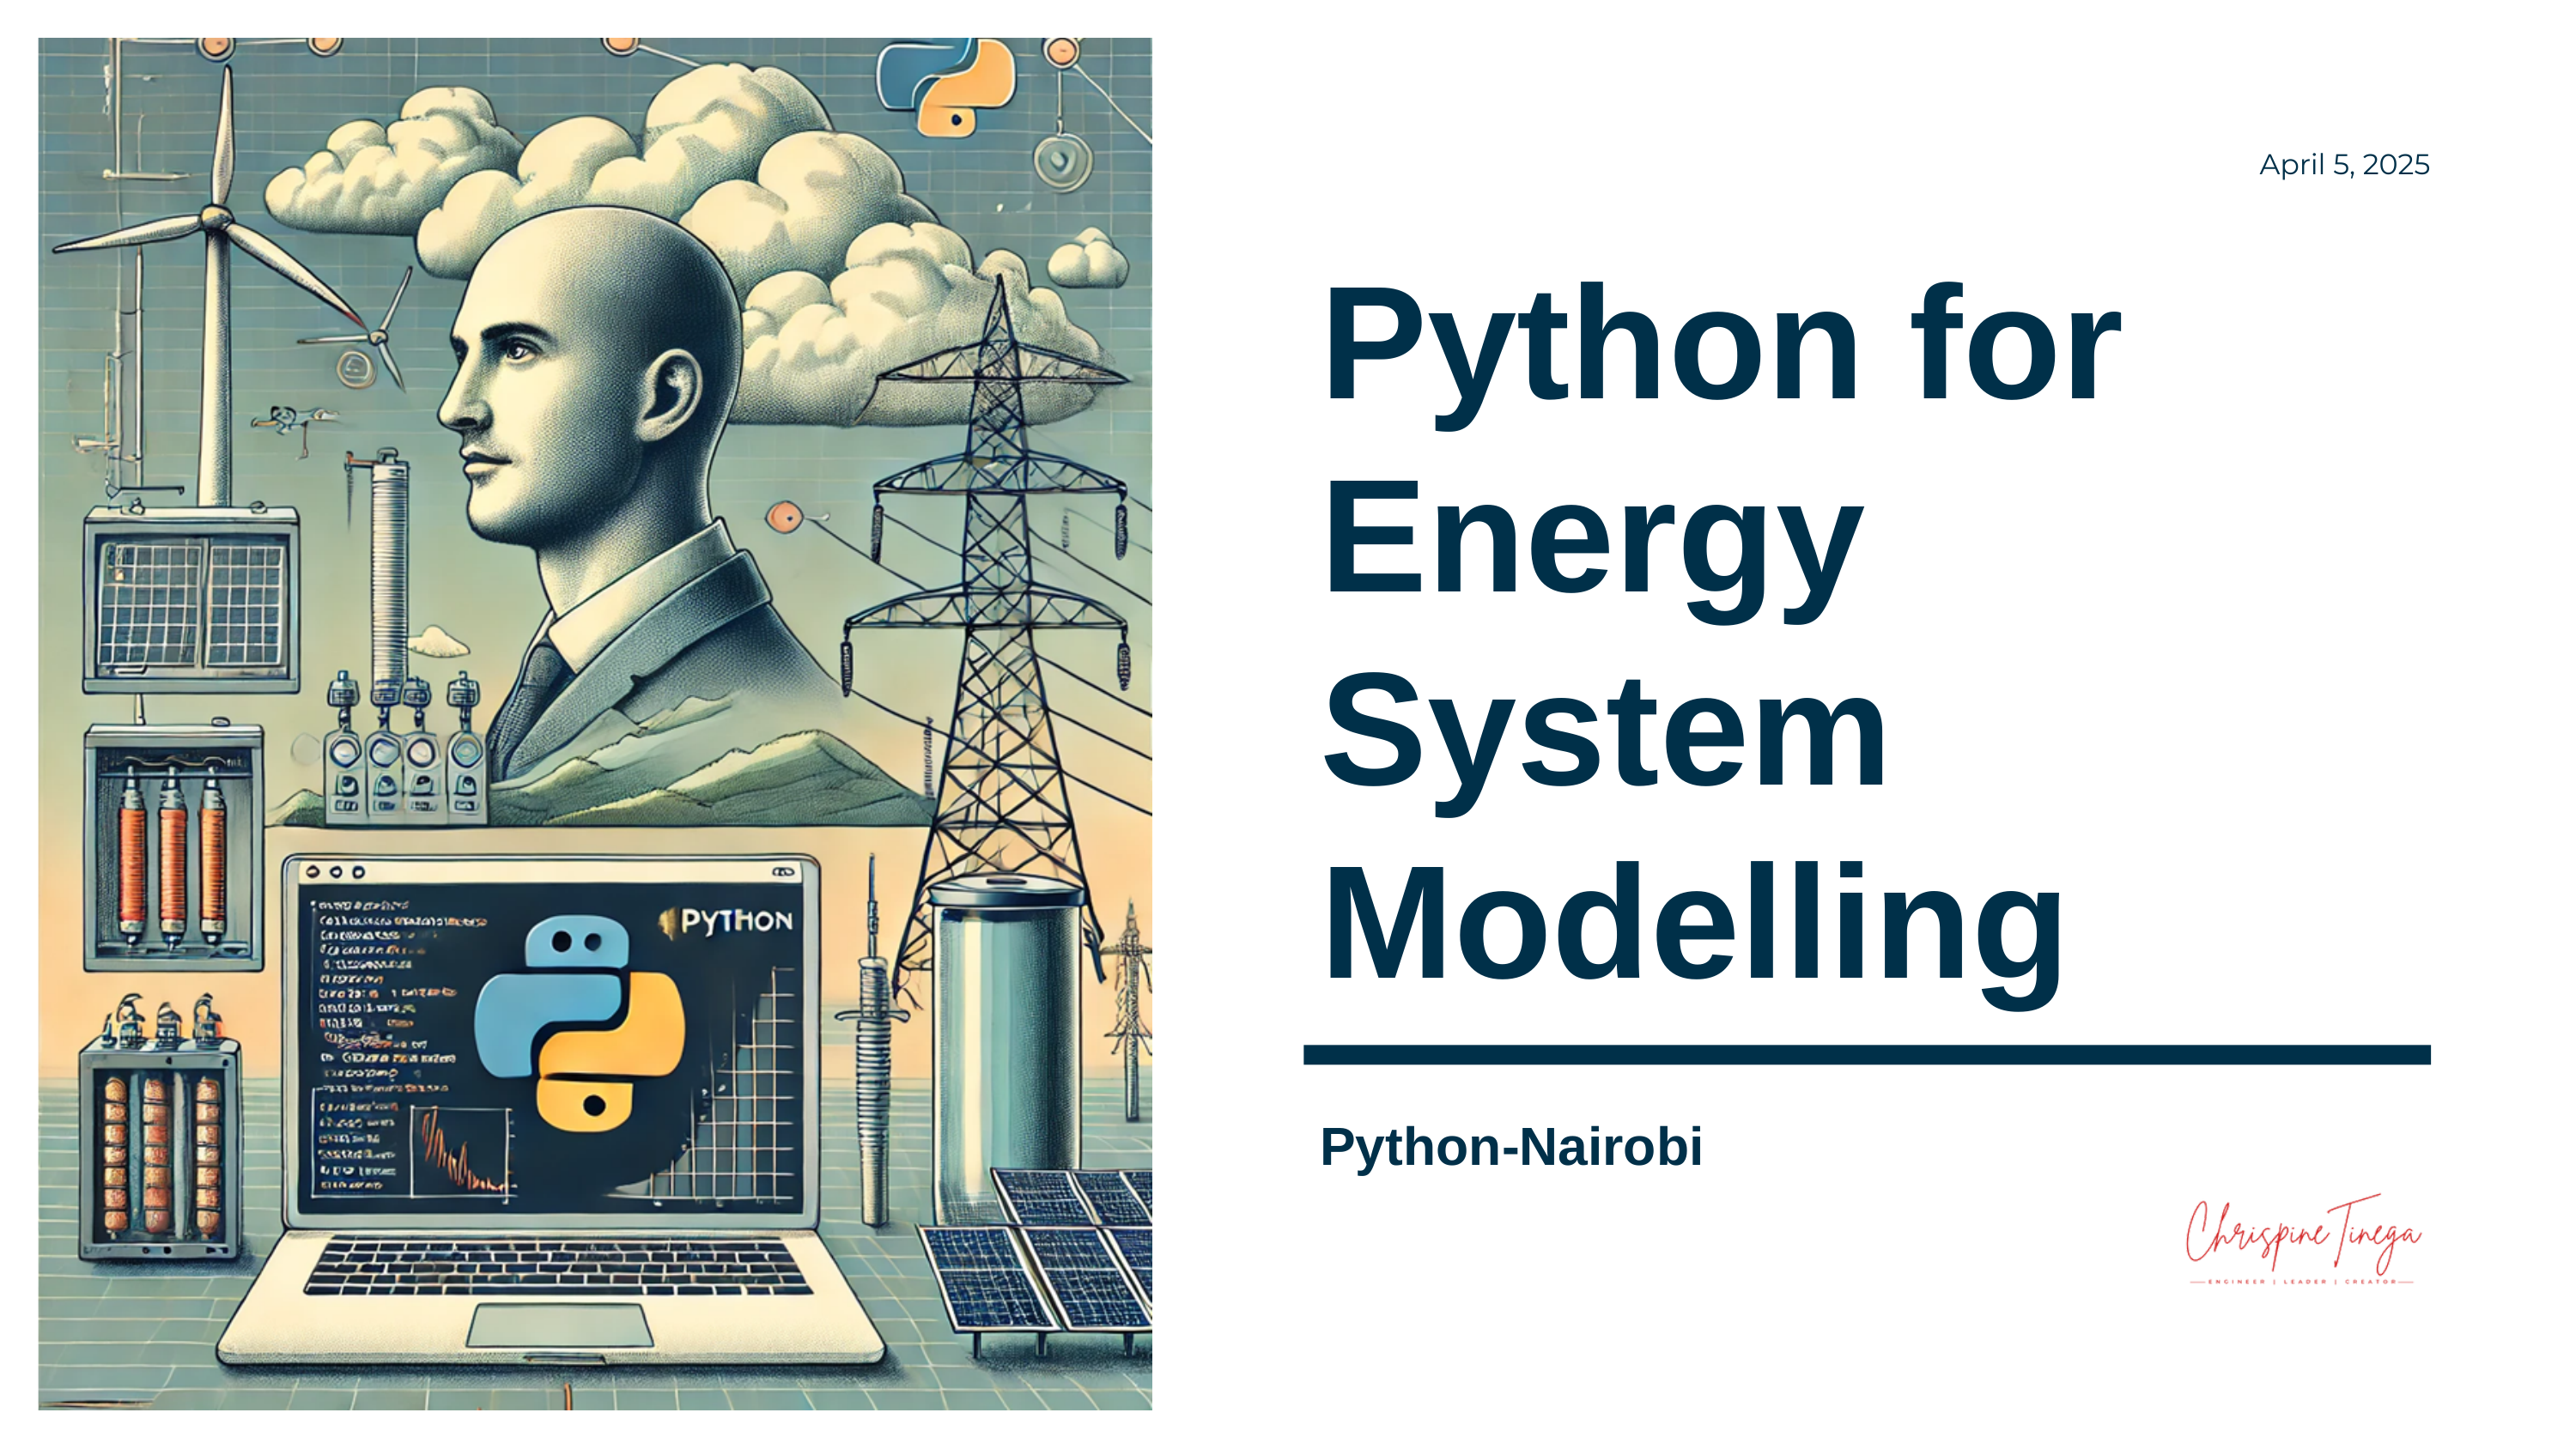

April 5, 2025
Python for Energy System Modelling

Python-Nairobi